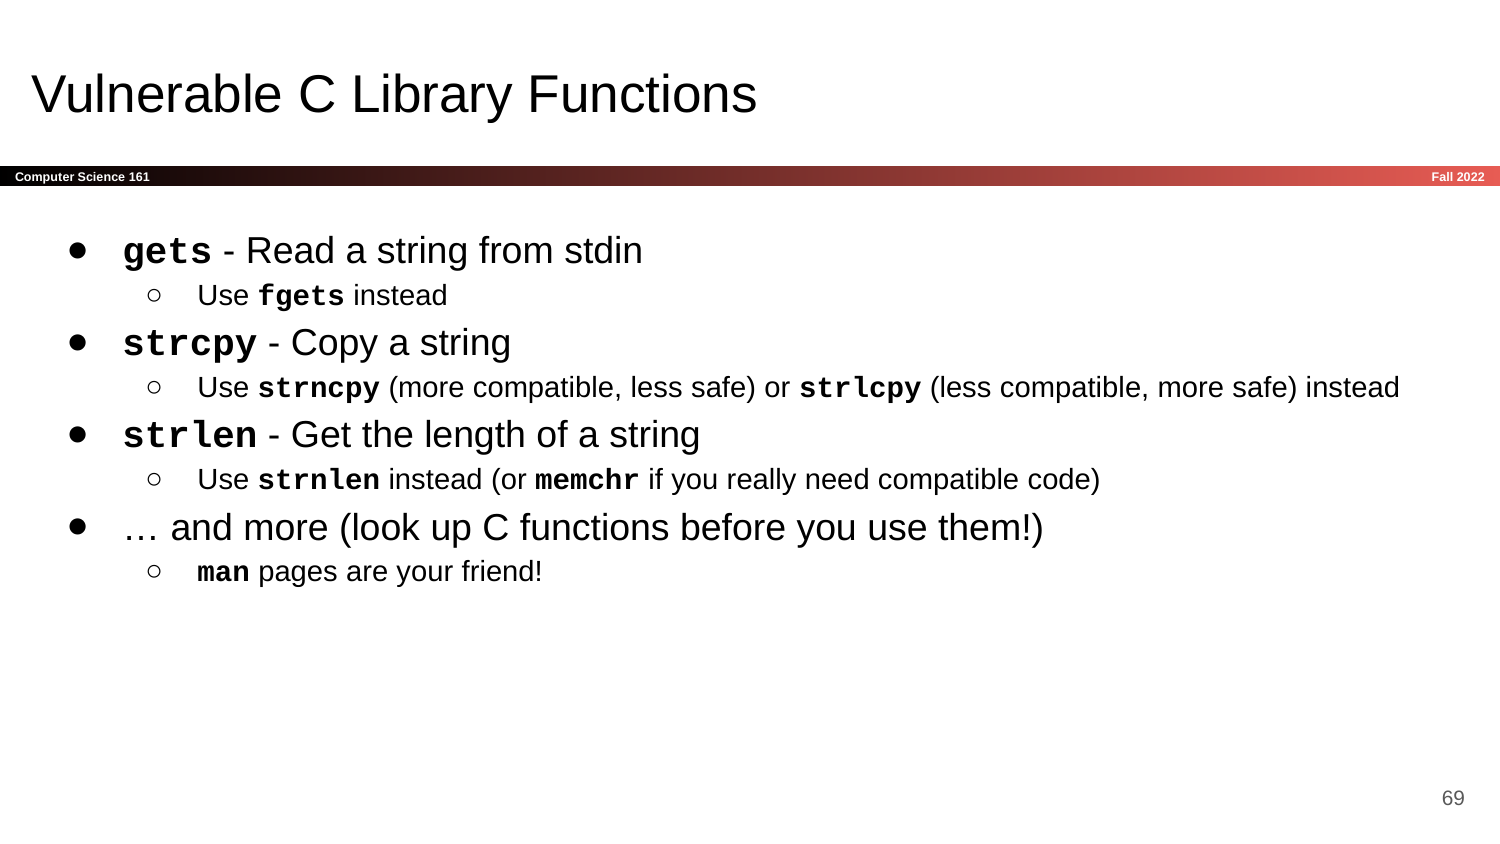

# Vulnerable C Library Functions
gets - Read a string from stdin
Use fgets instead
strcpy - Copy a string
Use strncpy (more compatible, less safe) or strlcpy (less compatible, more safe) instead
strlen - Get the length of a string
Use strnlen instead (or memchr if you really need compatible code)
… and more (look up C functions before you use them!)
man pages are your friend!
69